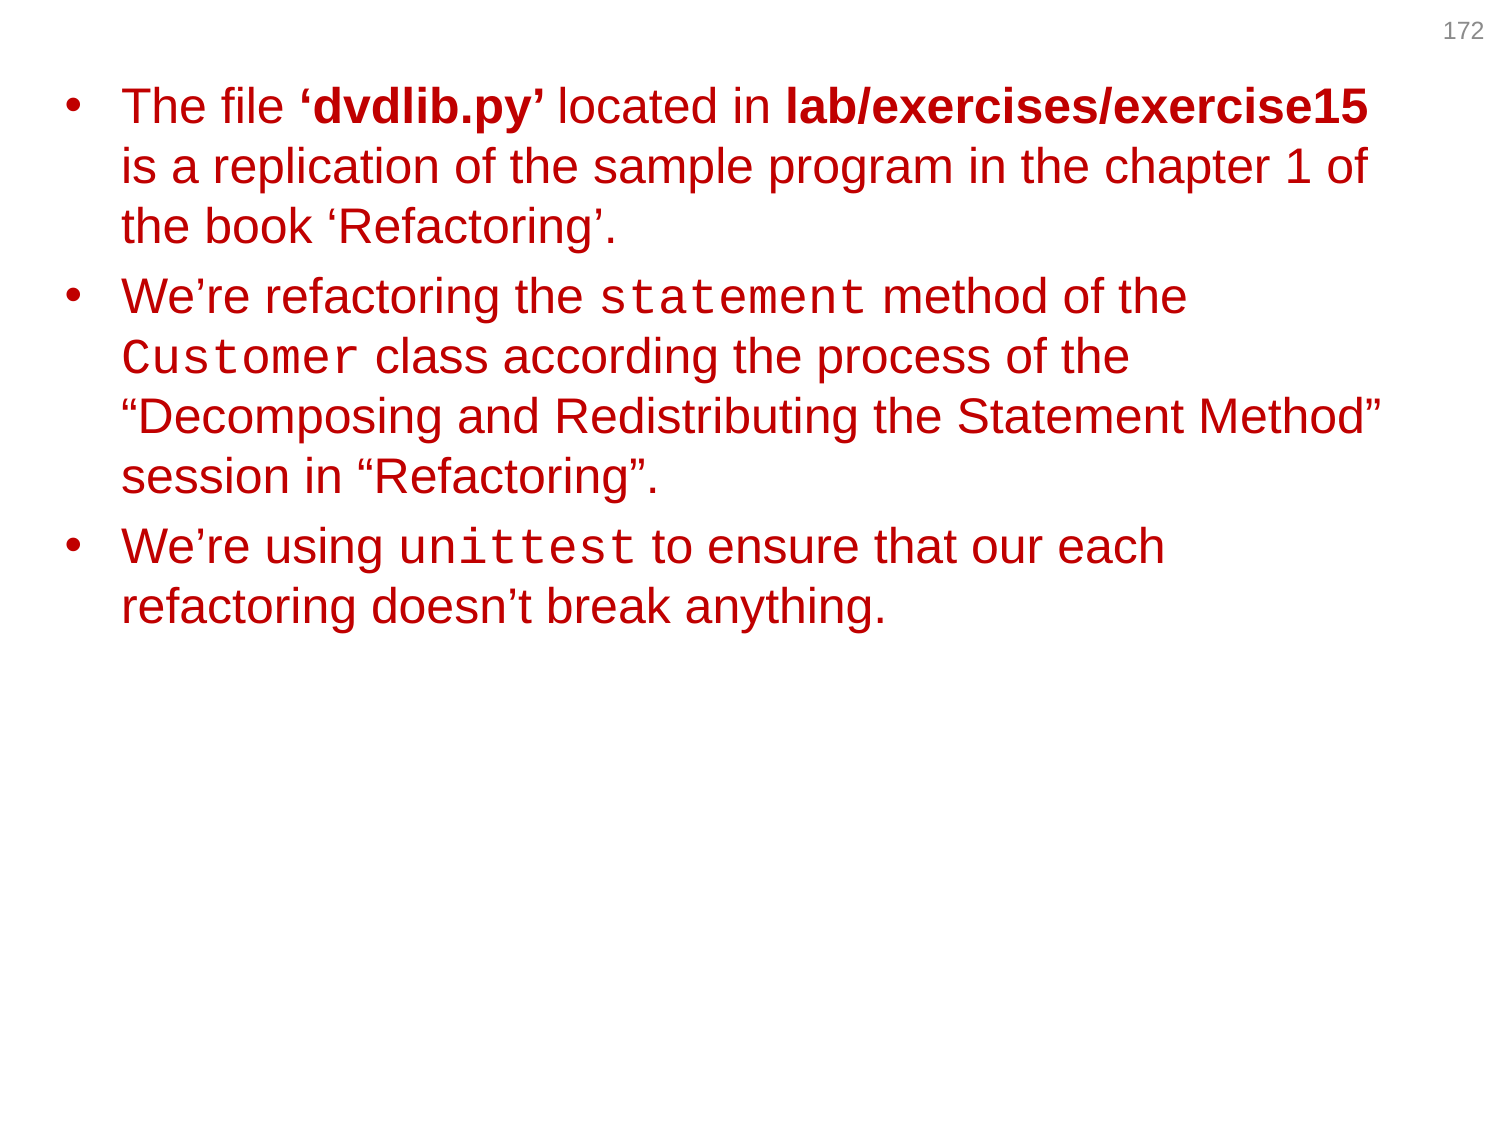

172
The file ‘dvdlib.py’ located in lab/exercises/exercise15 is a replication of the sample program in the chapter 1 of the book ‘Refactoring’.
We’re refactoring the statement method of the Customer class according the process of the “Decomposing and Redistributing the Statement Method” session in “Refactoring”.
We’re using unittest to ensure that our each refactoring doesn’t break anything.